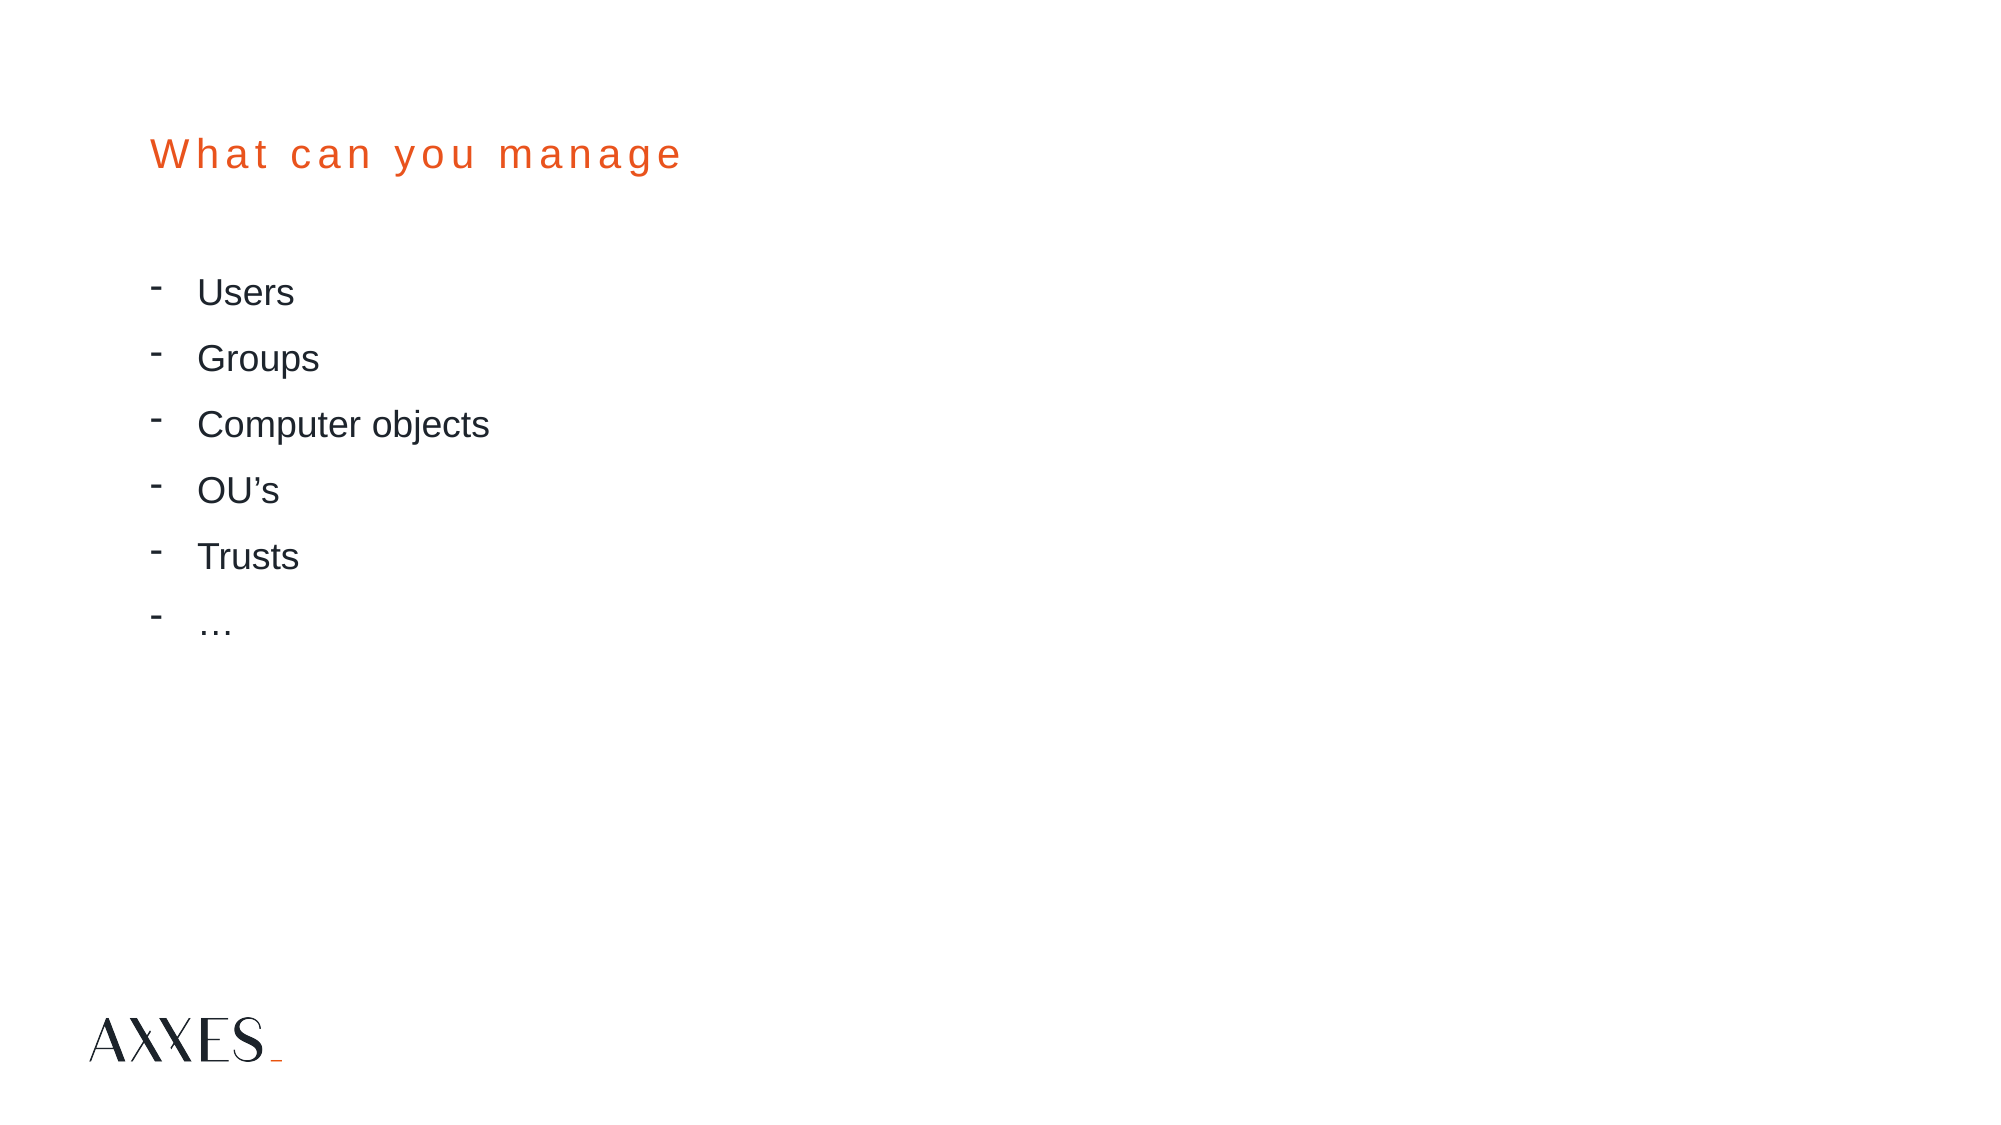

# What can you manage
Users
Groups
Computer objects
OU’s
Trusts
…